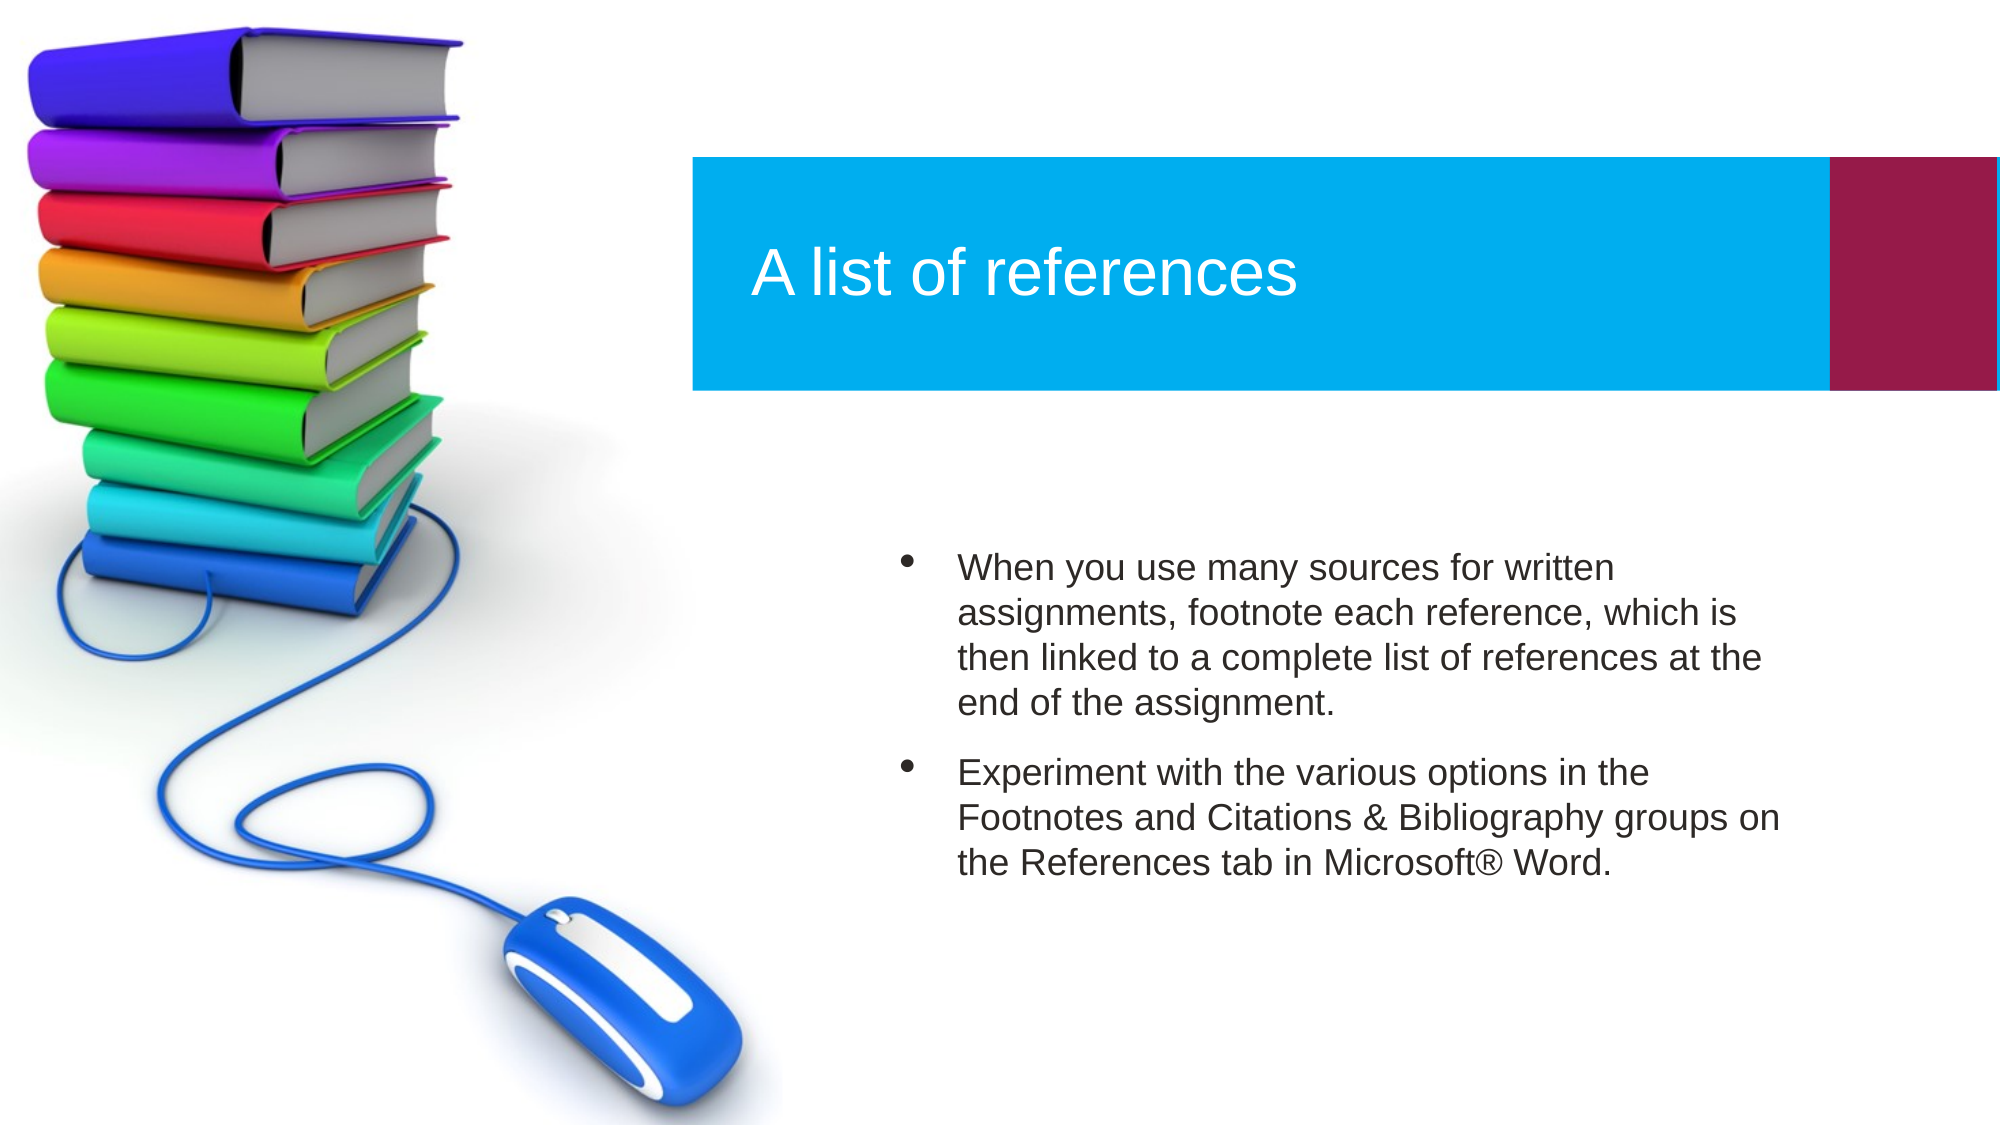

A list of references

When you use many sources for written assignments, footnote each reference, which is then linked to a complete list of references at the end of the assignment.
Experiment with the various options in the Footnotes and Citations & Bibliography groups on the References tab in Microsoft® Word.